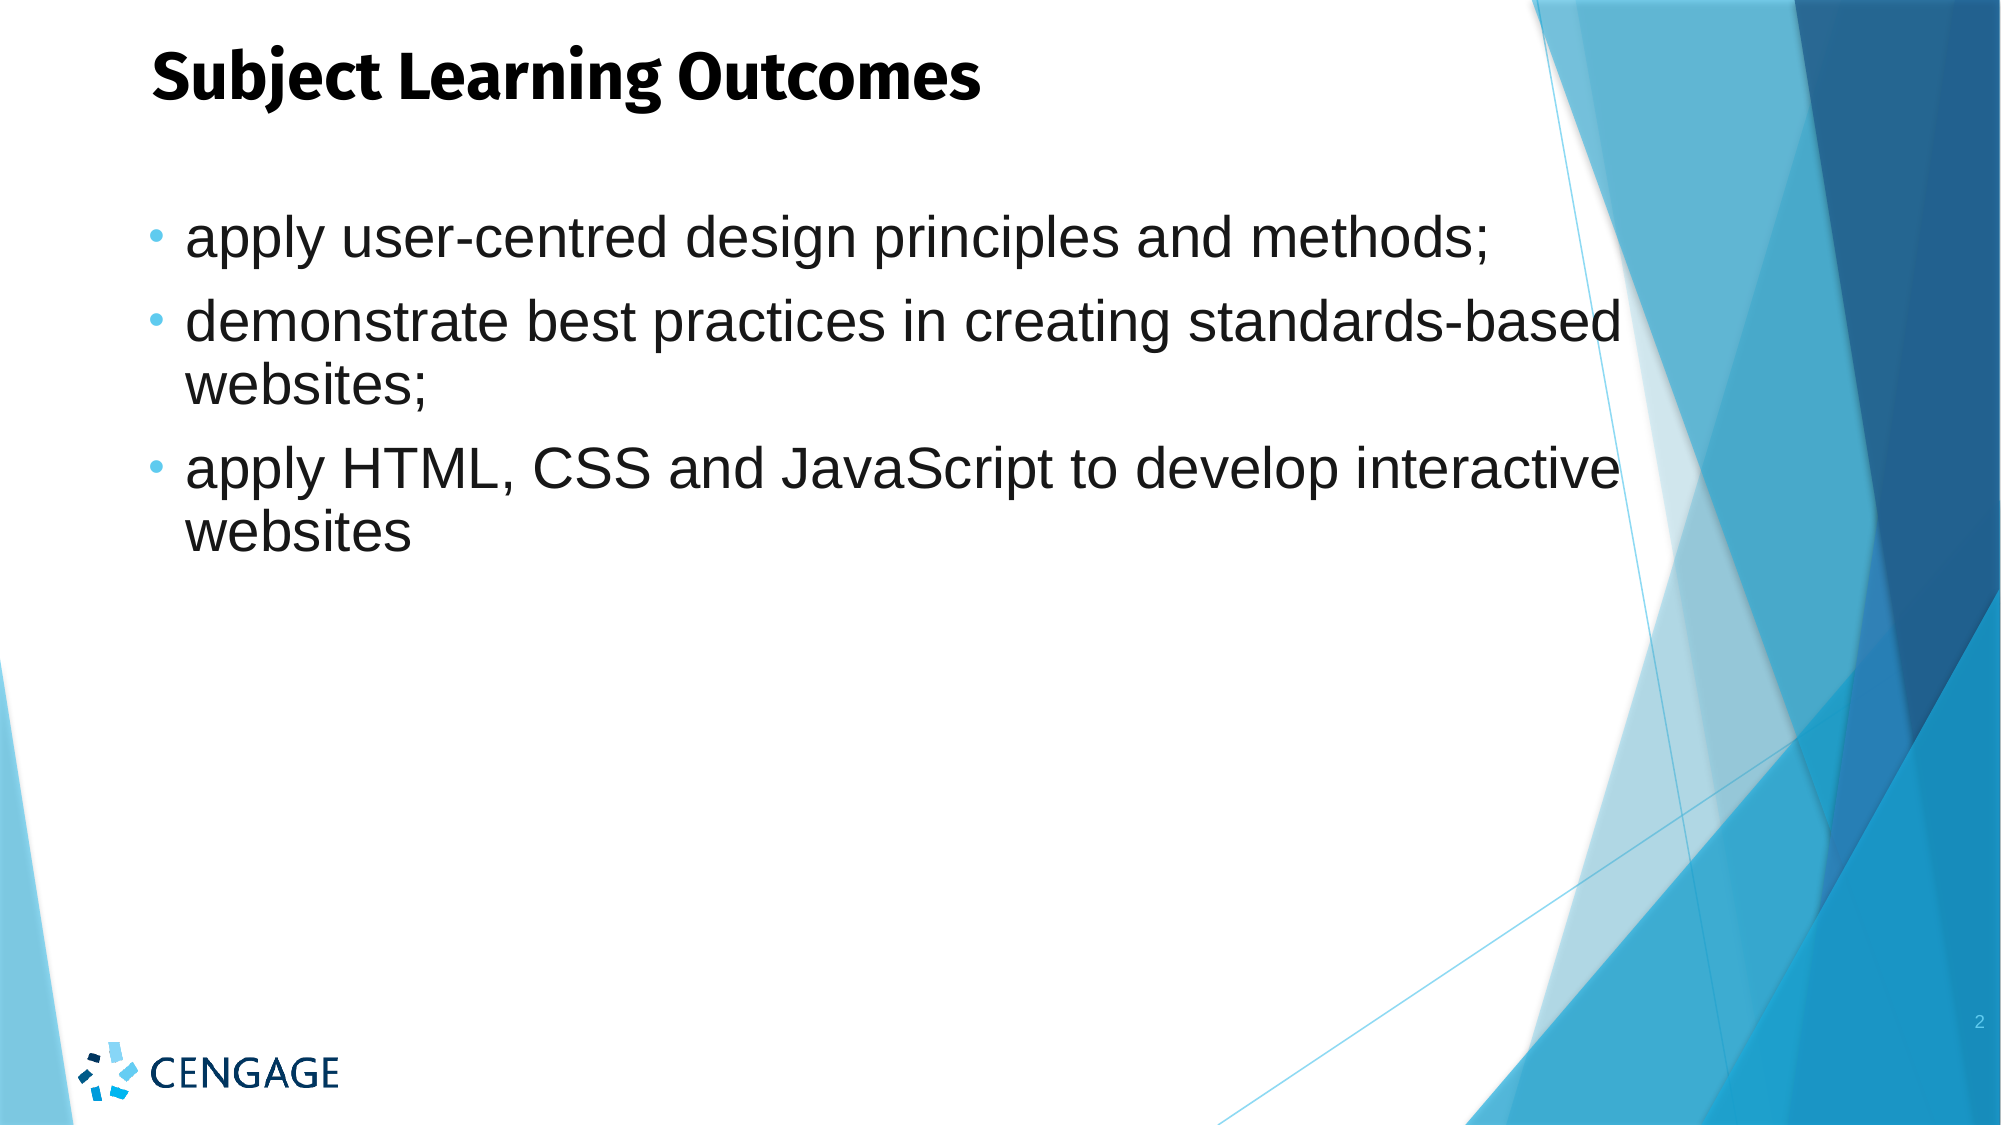

# Subject Learning Outcomes
apply user-centred design principles and methods;
demonstrate best practices in creating standards-based websites;
apply HTML, CSS and JavaScript to develop interactive websites
2